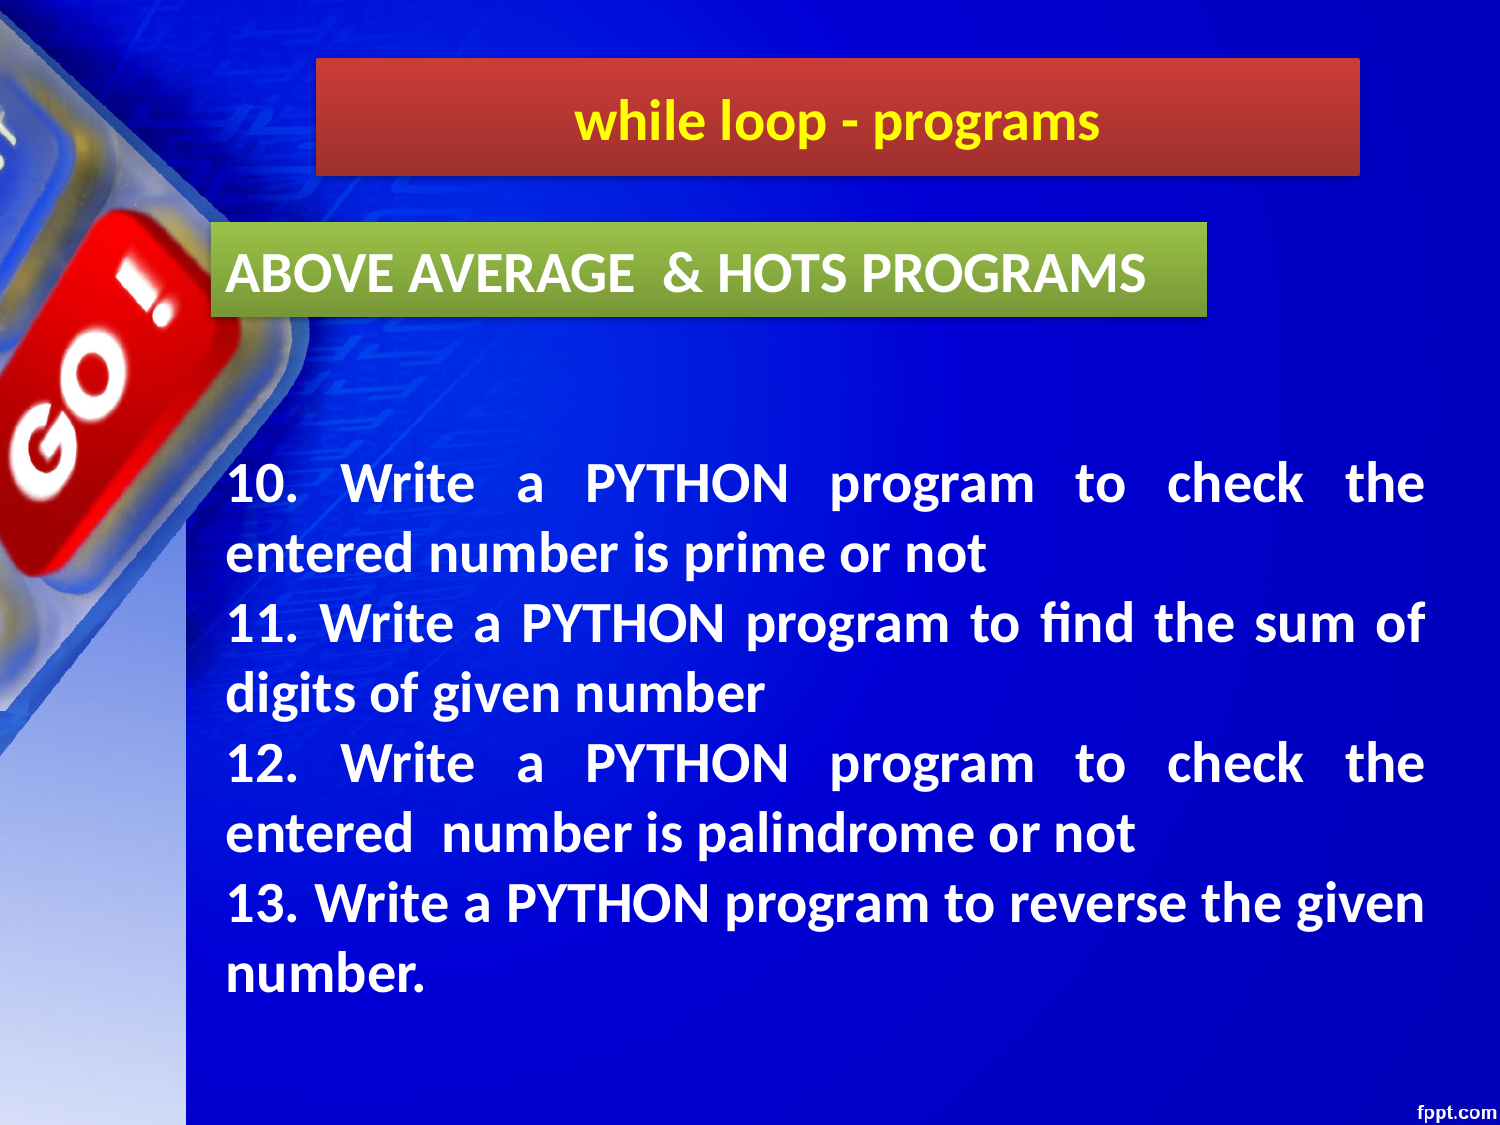

while loop - programs
ABOVE AVERAGE  & HOTS PROGRAMS
10. Write a PYTHON program to check the entered number is prime or not
11. Write a PYTHON program to find the sum of digits of given number
12. Write a PYTHON program to check the entered  number is palindrome or not
13. Write a PYTHON program to reverse the given number.